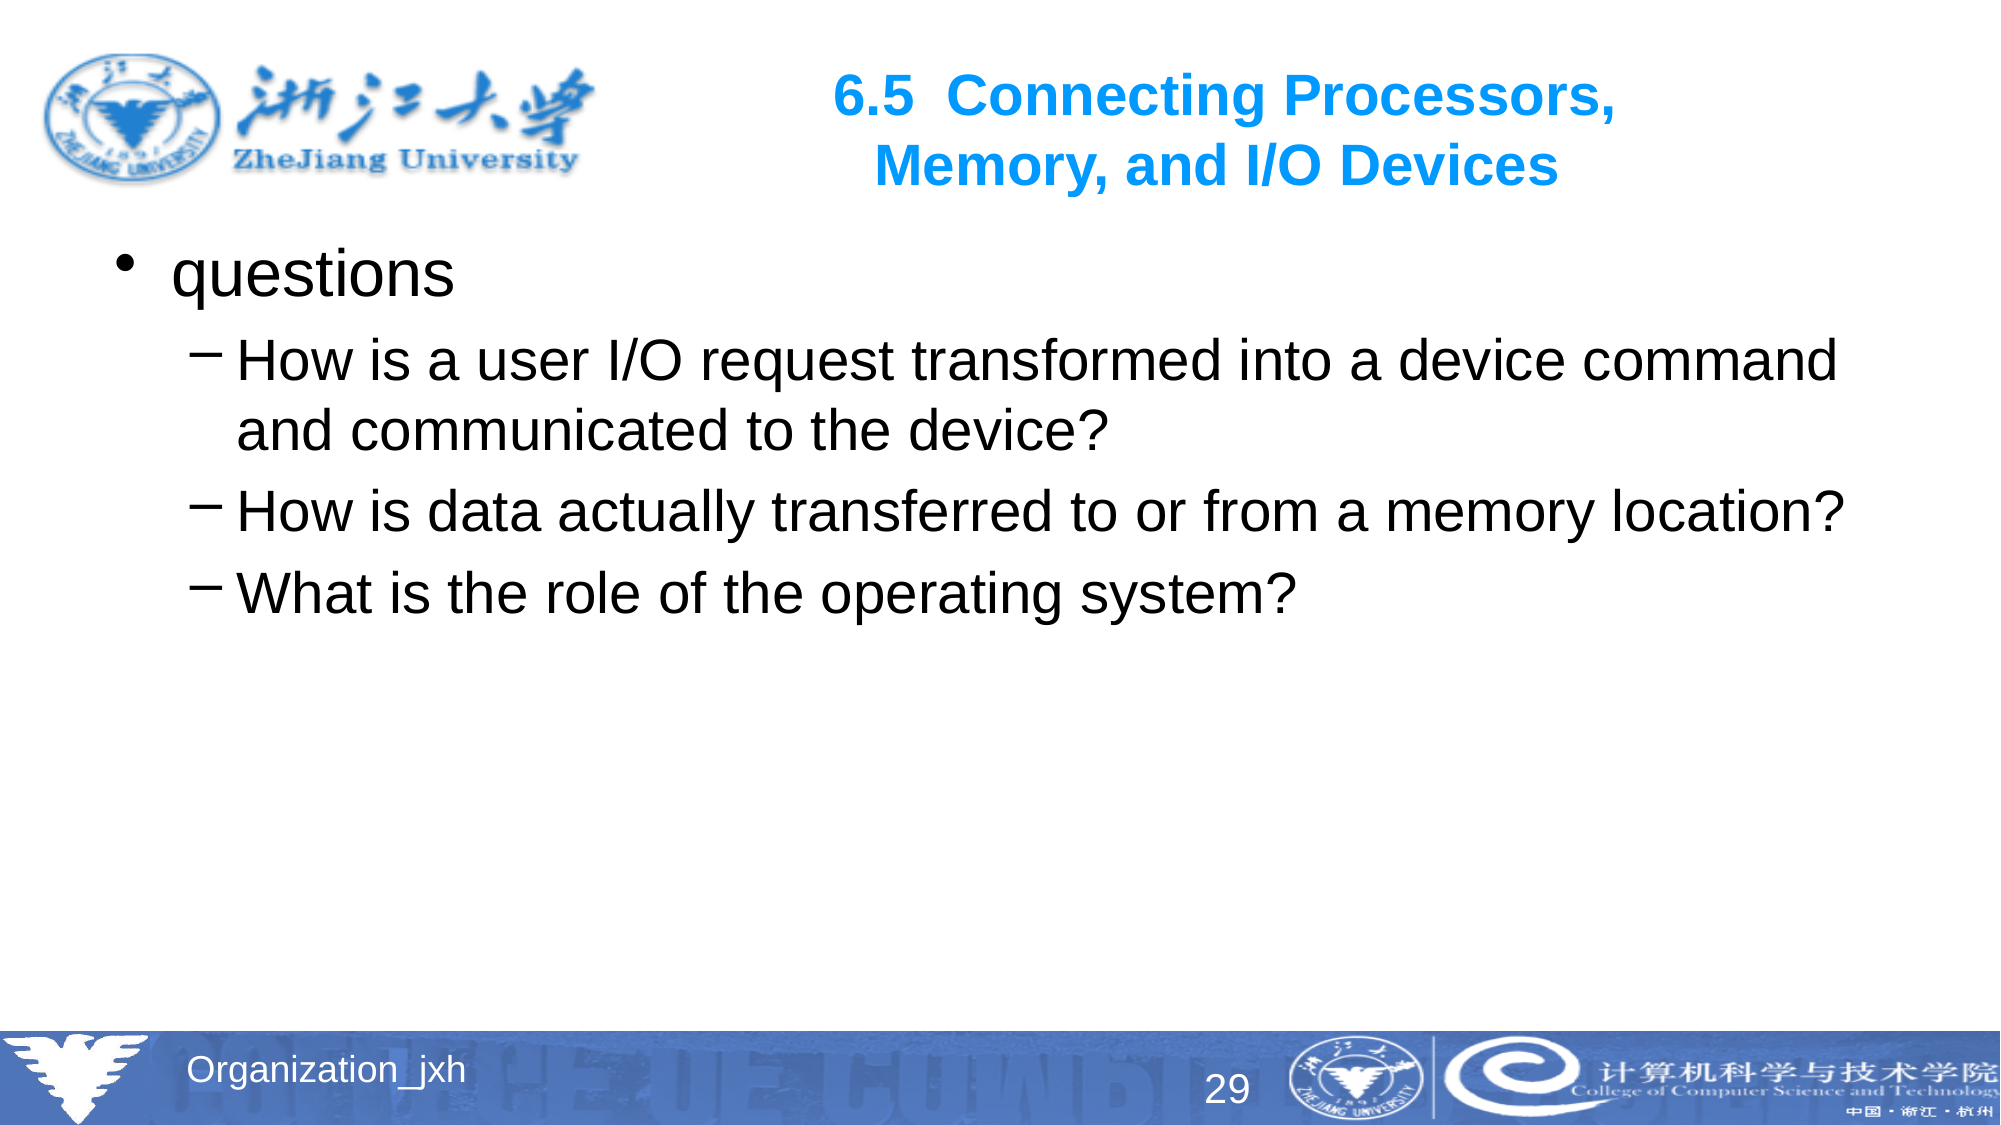

# 6.5  Connecting Processors, Memory, and I/O Devices
questions
How is a user I/O request transformed into a device command and communicated to the device?
How is data actually transferred to or from a memory location?
What is the role of the operating system?